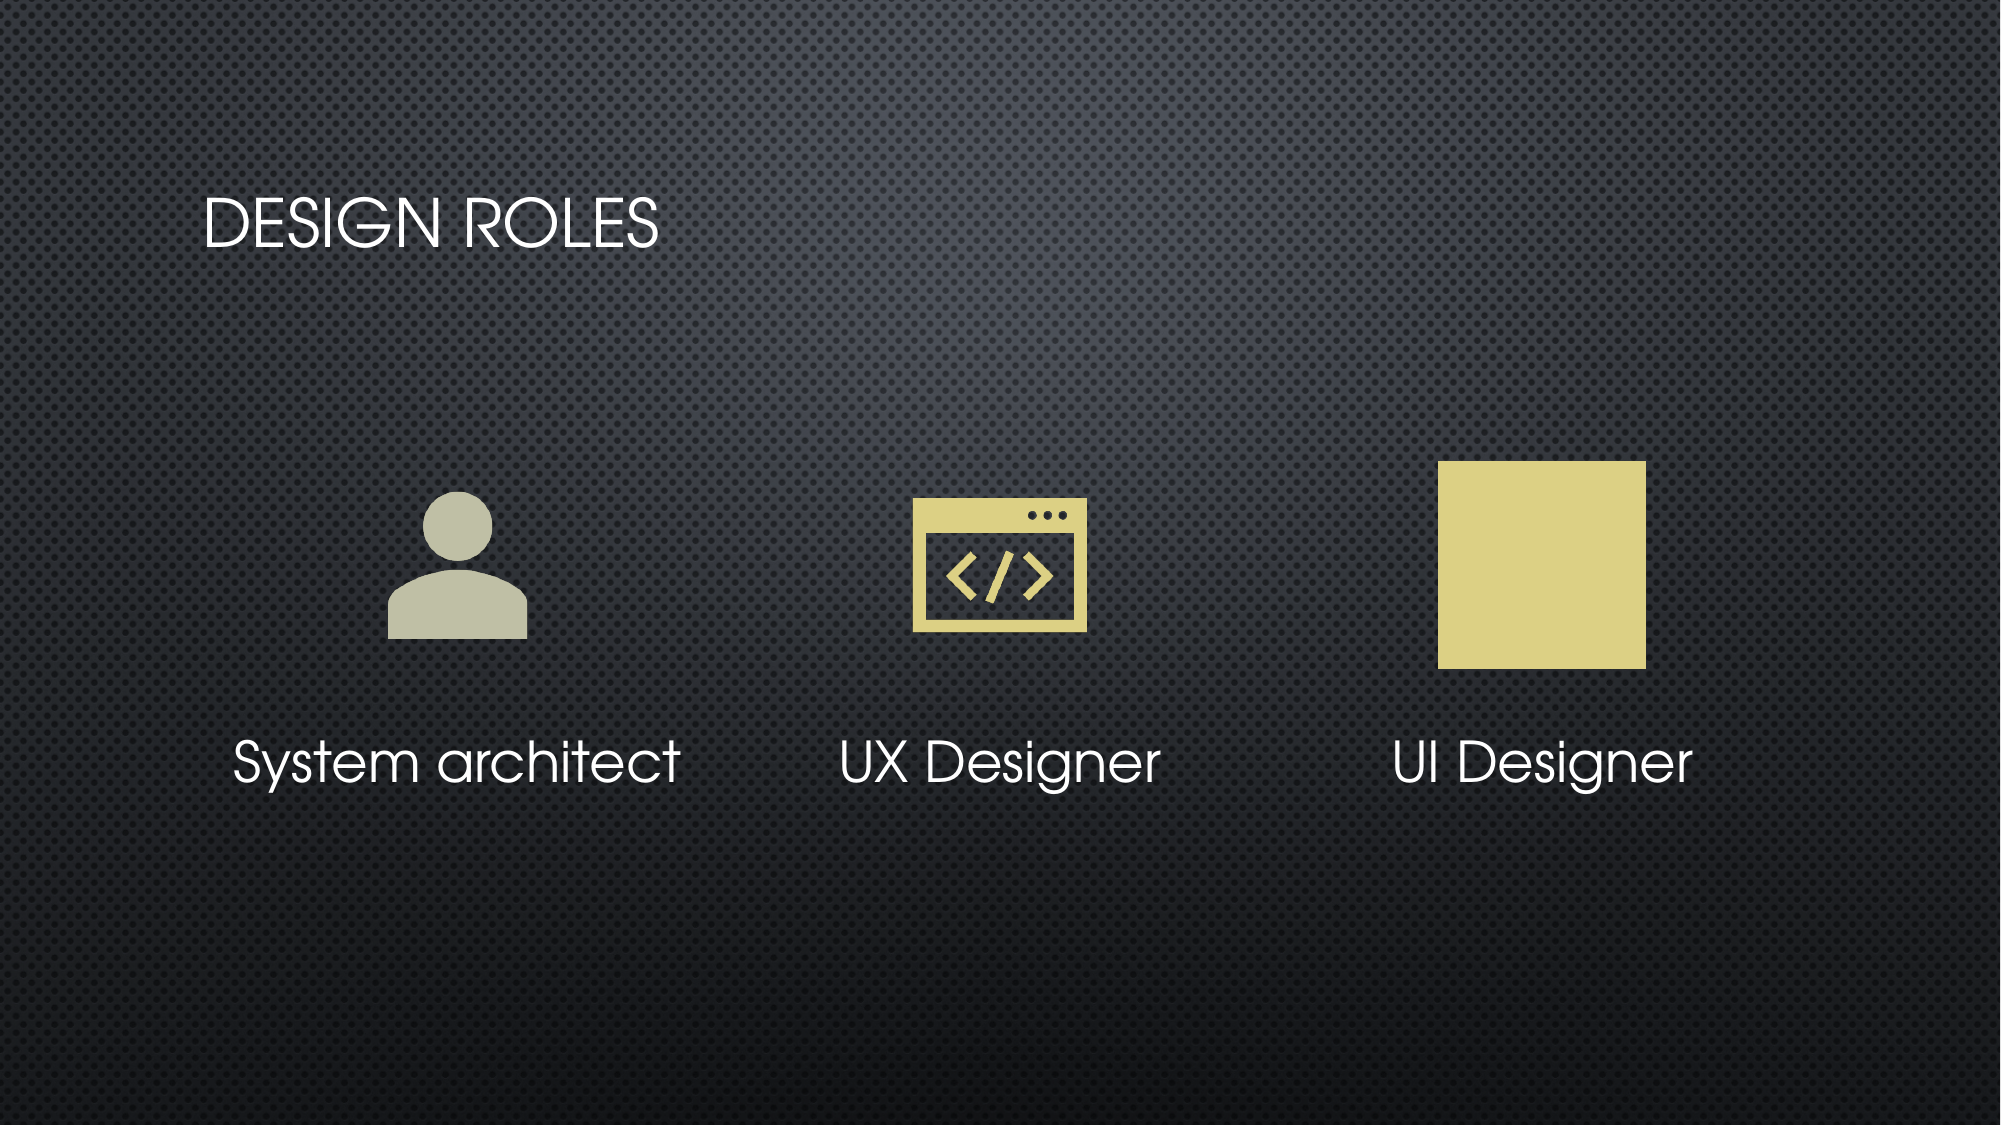

# Design roles
System architect
UX Designer
UI Designer